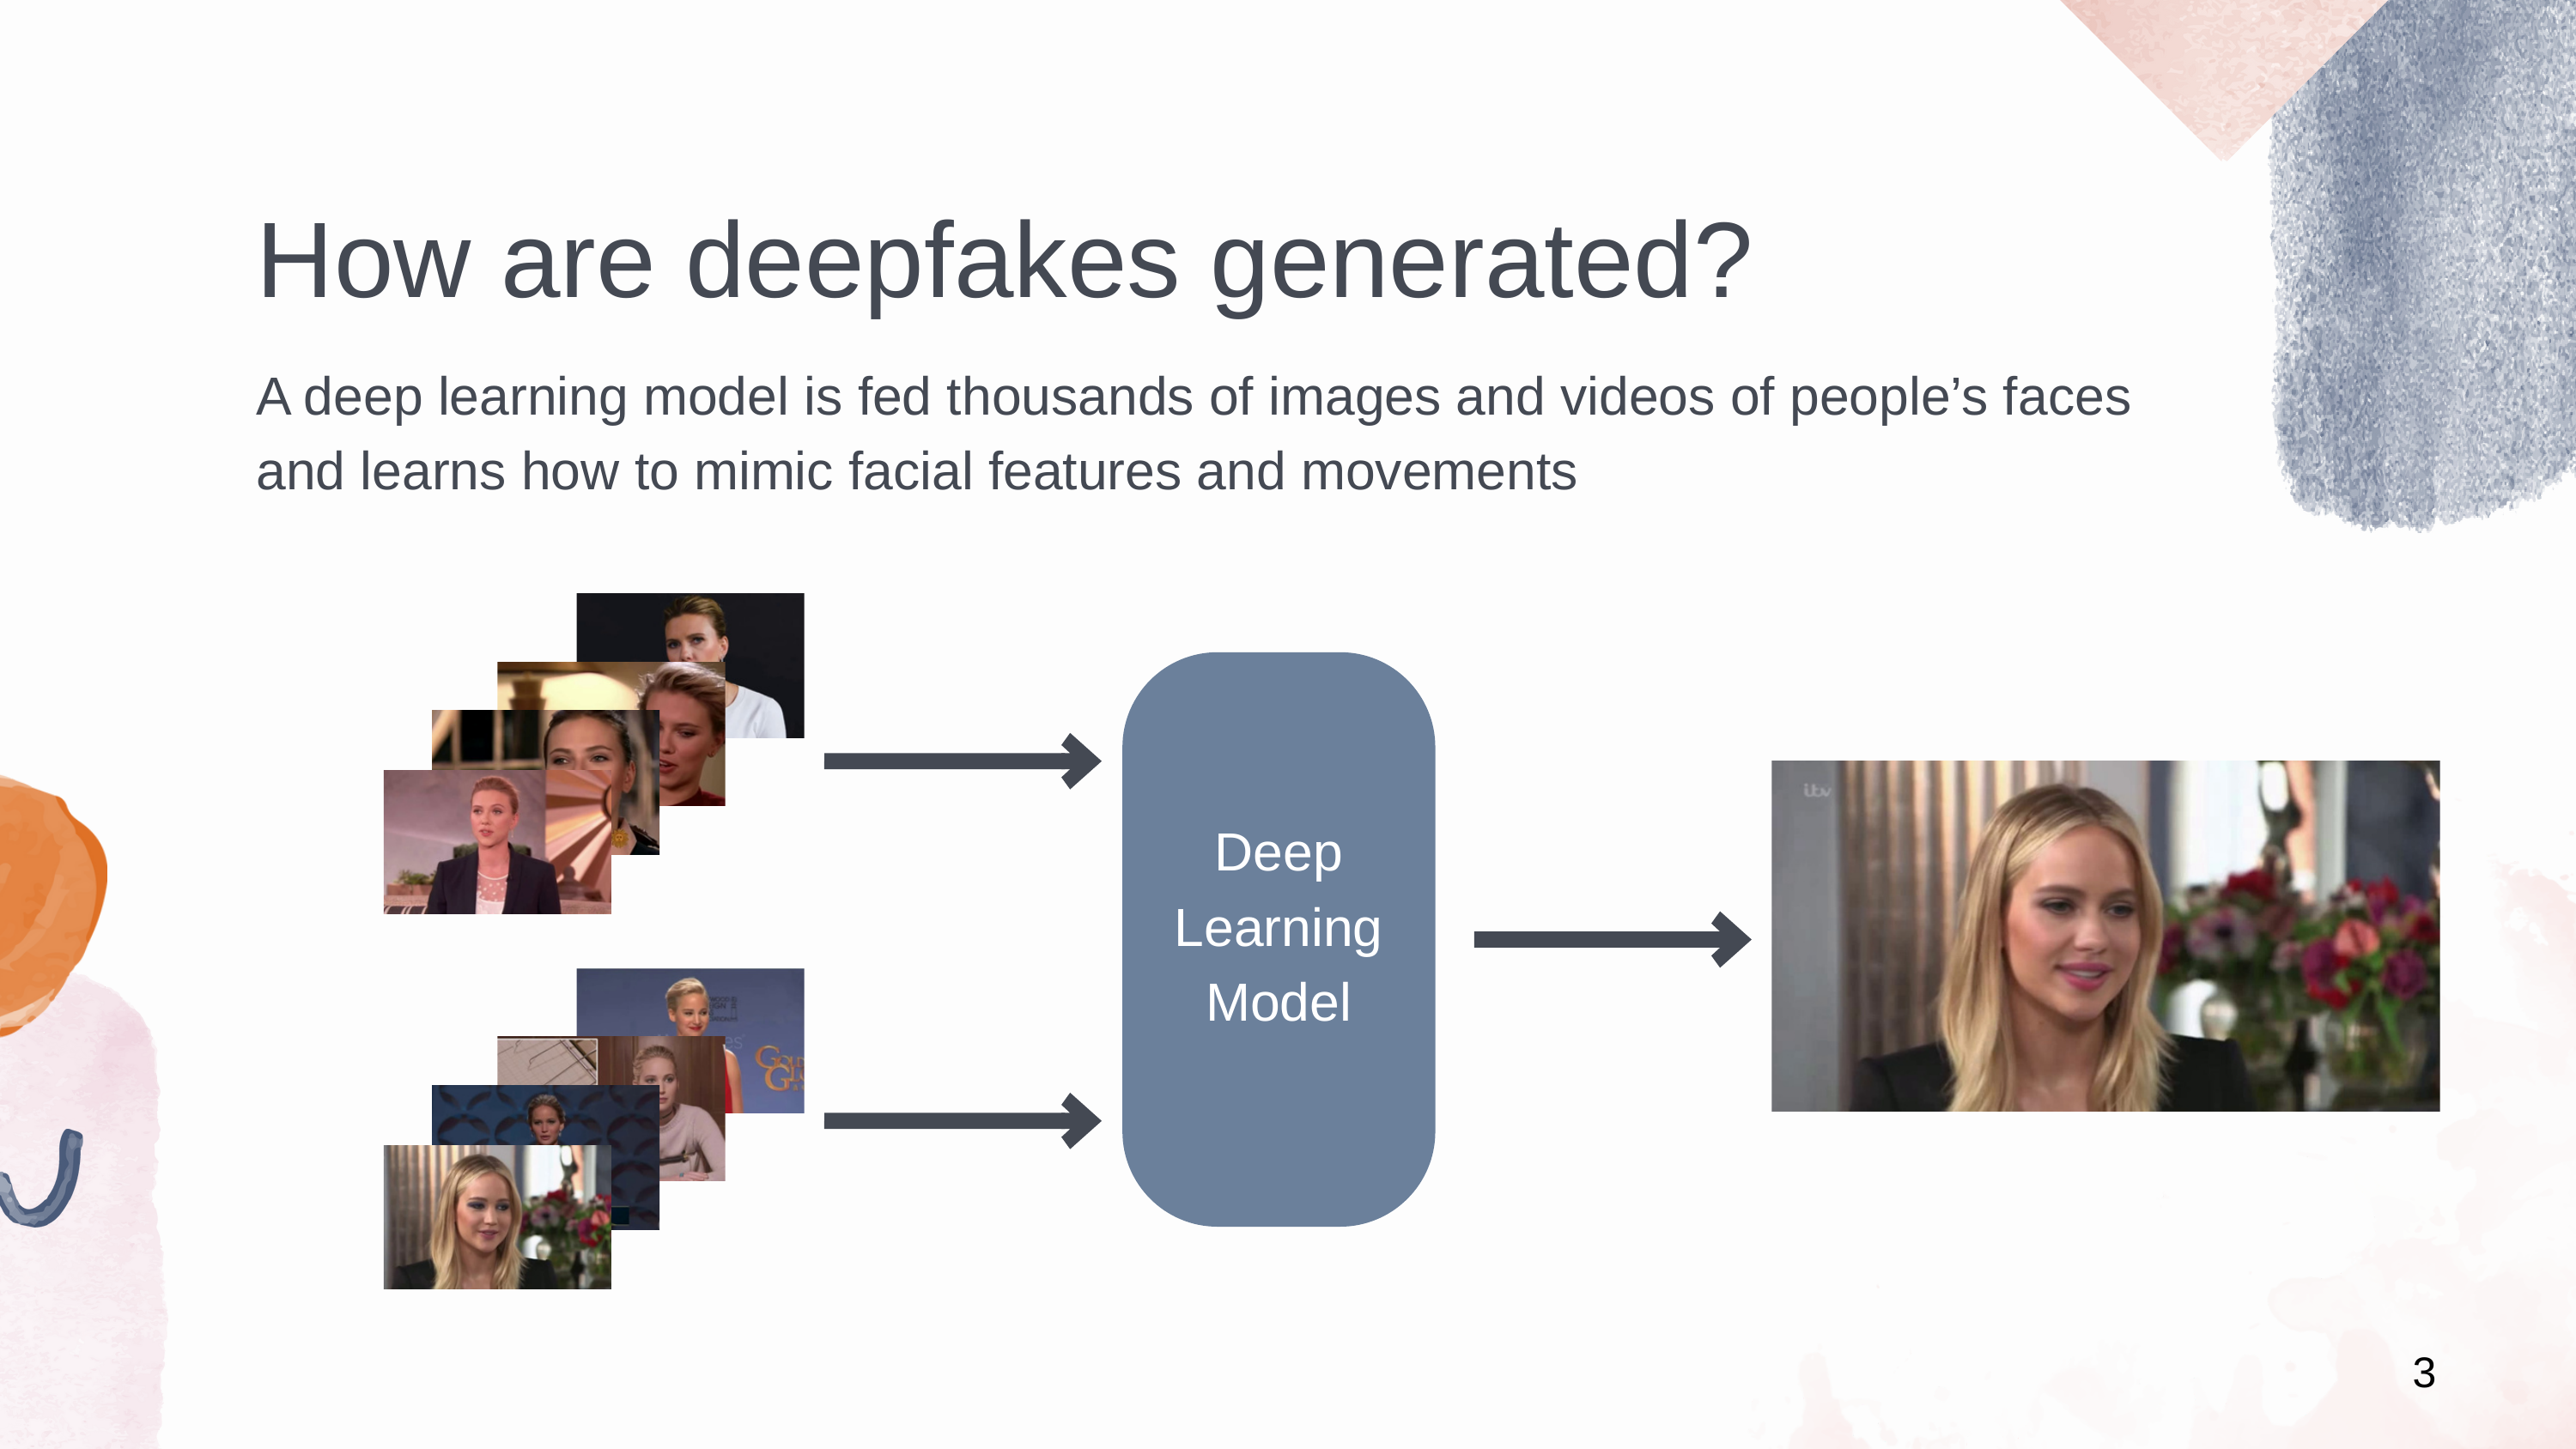

How are deepfakes generated?
A deep learning model is fed thousands of images and videos of people’s faces and learns how to mimic facial features and movements

Deep Learning Model

3